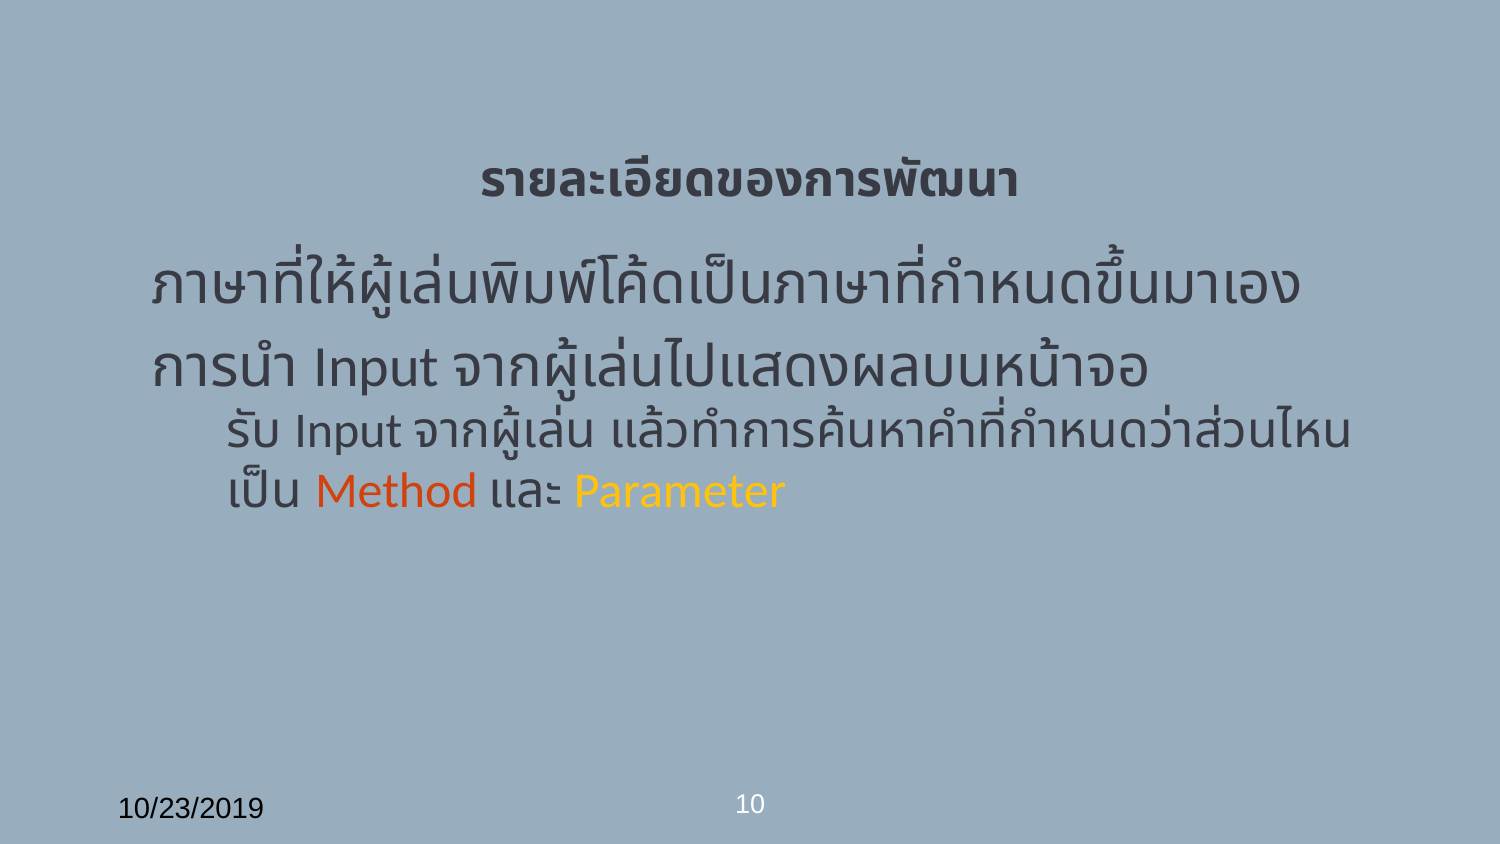

# รายละเอียดของการพัฒนา
ภาษาที่ให้ผู้เล่นพิมพ์โค้ดเป็นภาษาที่กำหนดขึ้นมาเอง
การนำ Input จากผู้เล่นไปแสดงผลบนหน้าจอ
รับ Input จากผู้เล่น แล้วทำการค้นหาคำที่กำหนดว่าส่วนไหนเป็น Method และ Parameter
10
10/23/2019